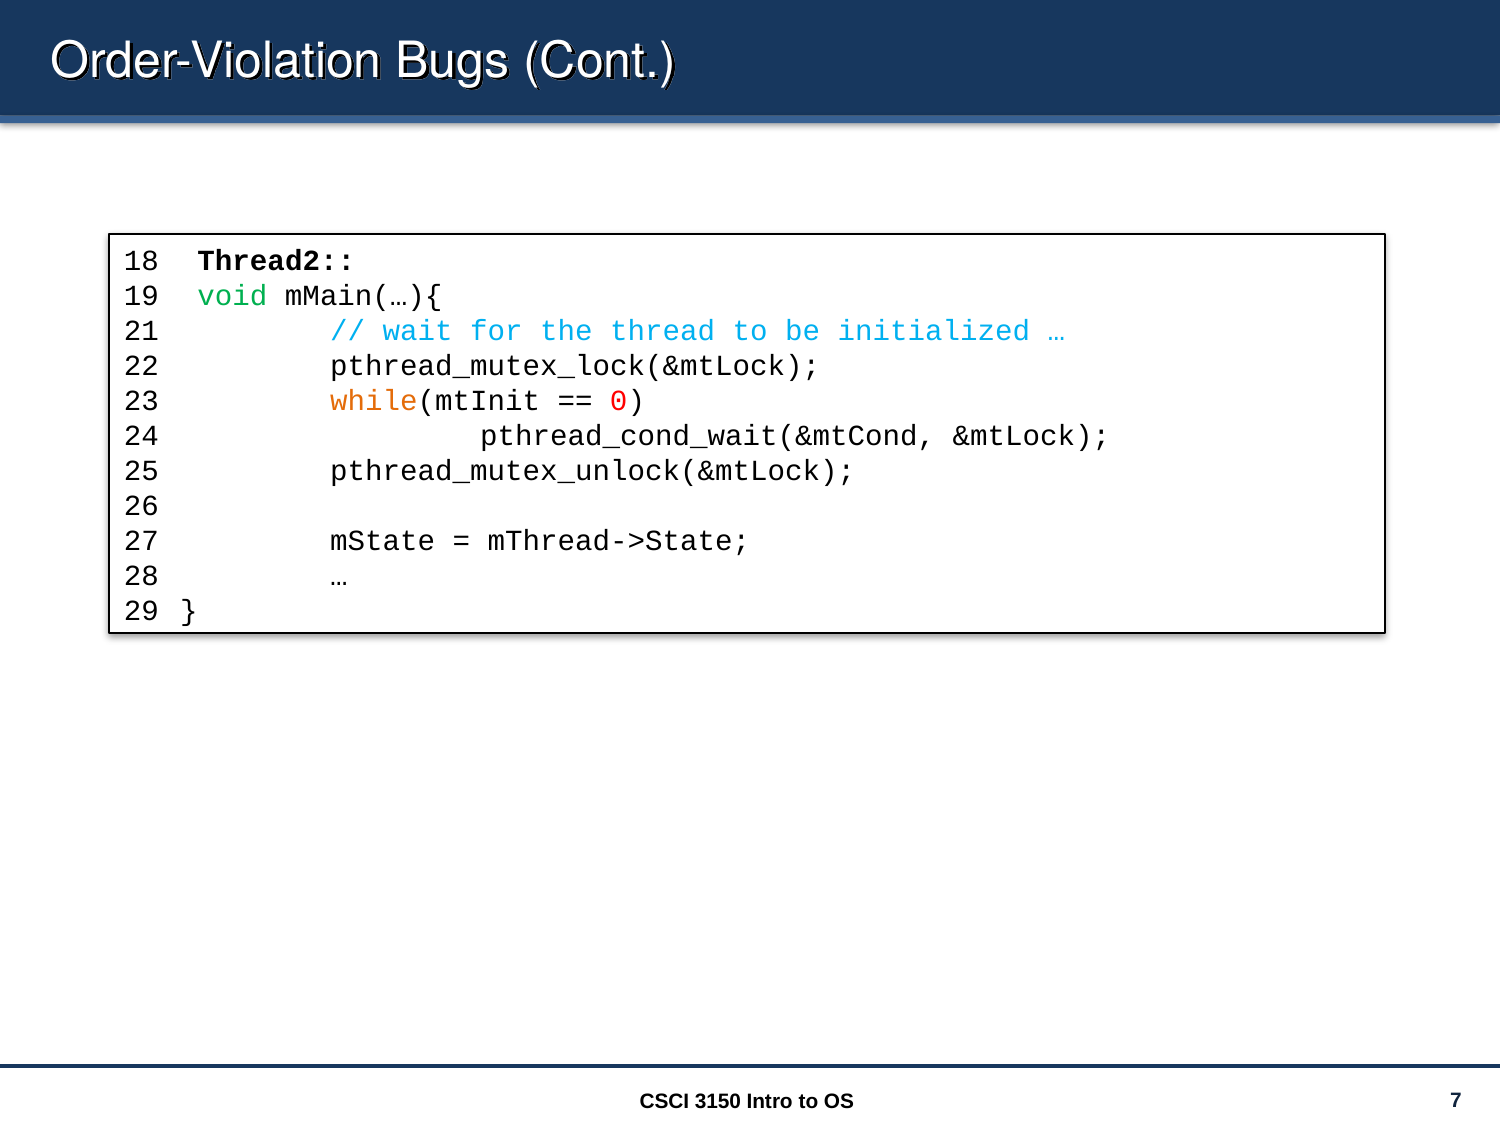

# Order-Violation Bugs (Cont.)
 Thread2::
 void mMain(…){
	// wait for the thread to be initialized …
 	pthread_mutex_lock(&mtLock);
 	while(mtInit == 0)
 		pthread_cond_wait(&mtCond, &mtLock);
 	pthread_mutex_unlock(&mtLock);

 	mState = mThread->State;
 	…
}
CSCI 3150 Intro to OS
7